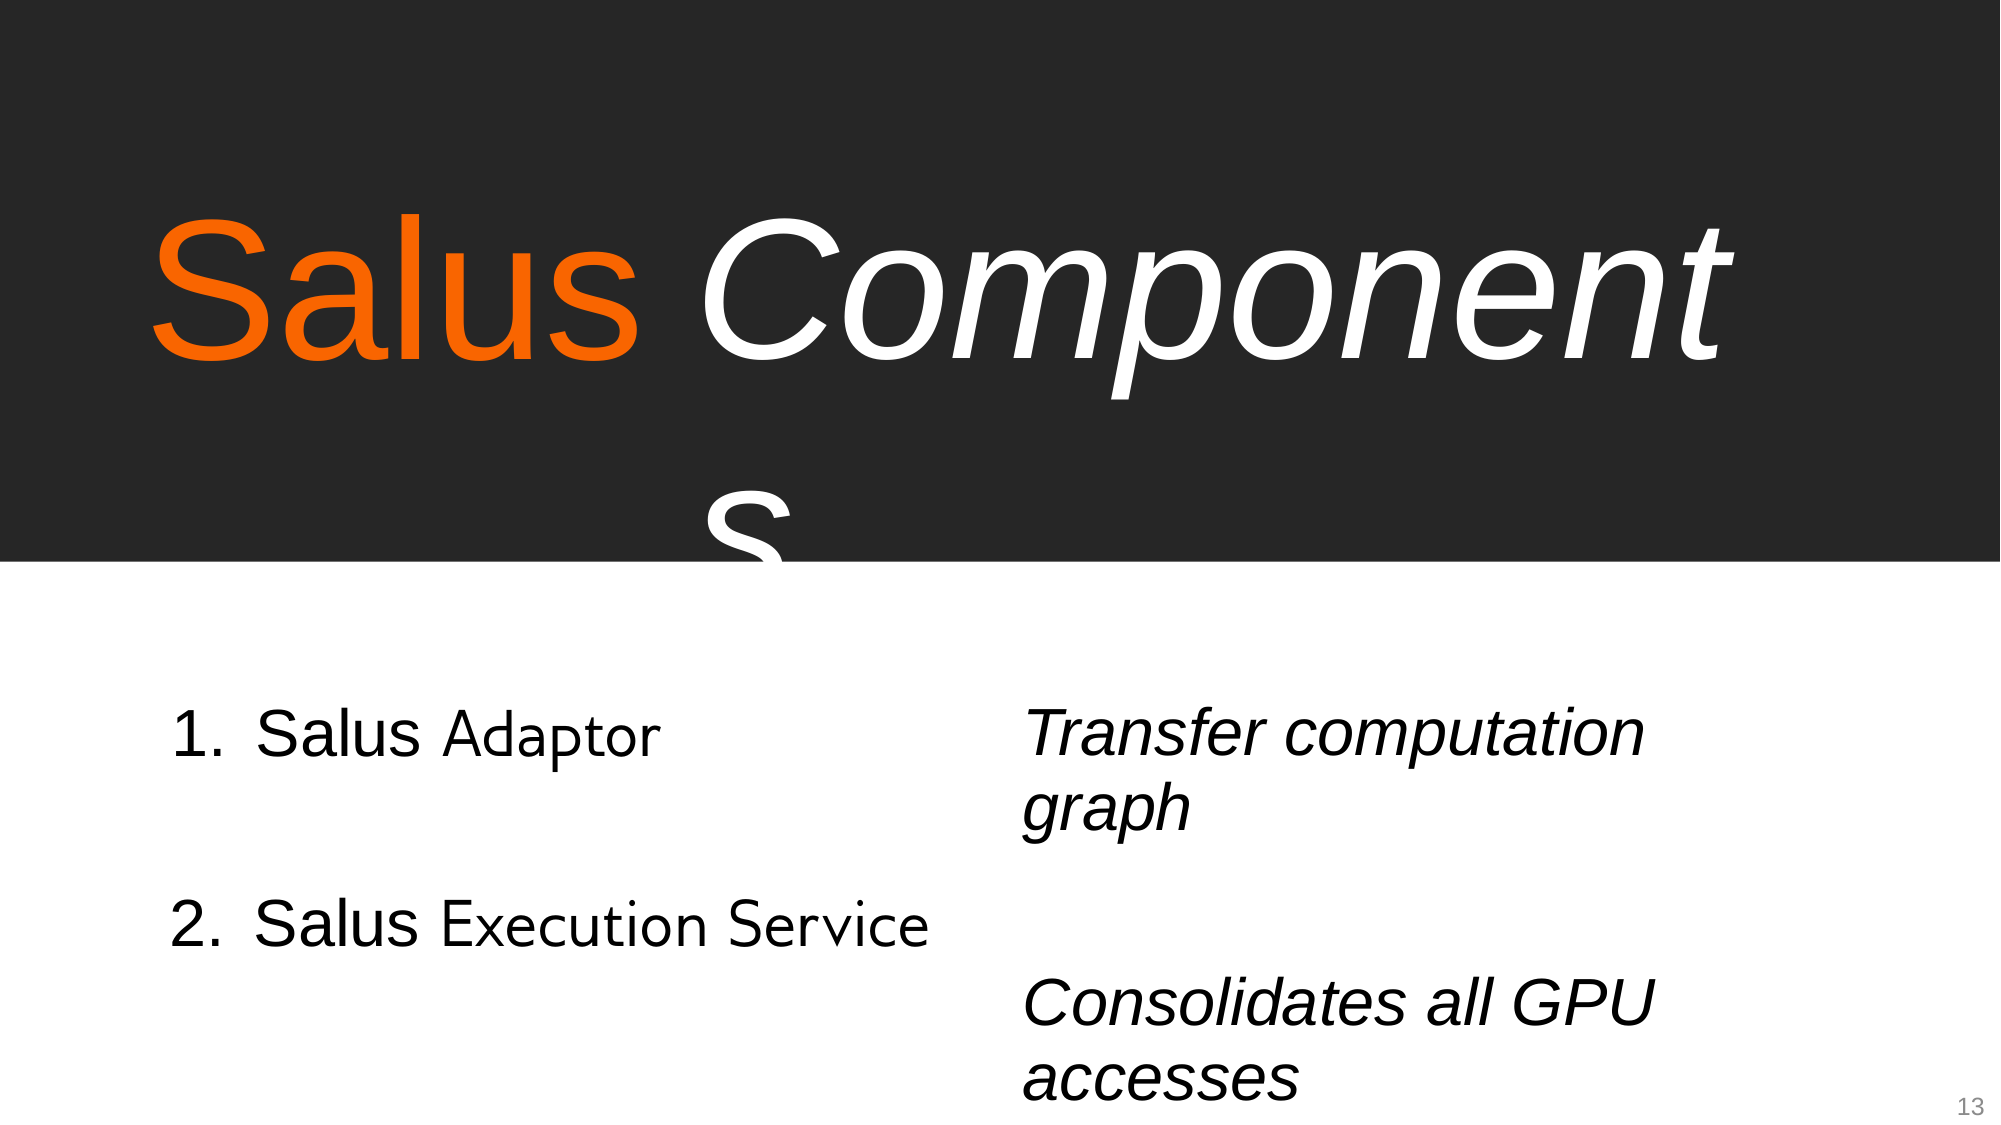

Components
Salus
Salus Adaptor
| Salus Execution Service | Transfer computation graph |
| --- | --- |
|  |  |
| Salus Adaptor | Consolidates all GPU accesses |
Salus Execution Service
13